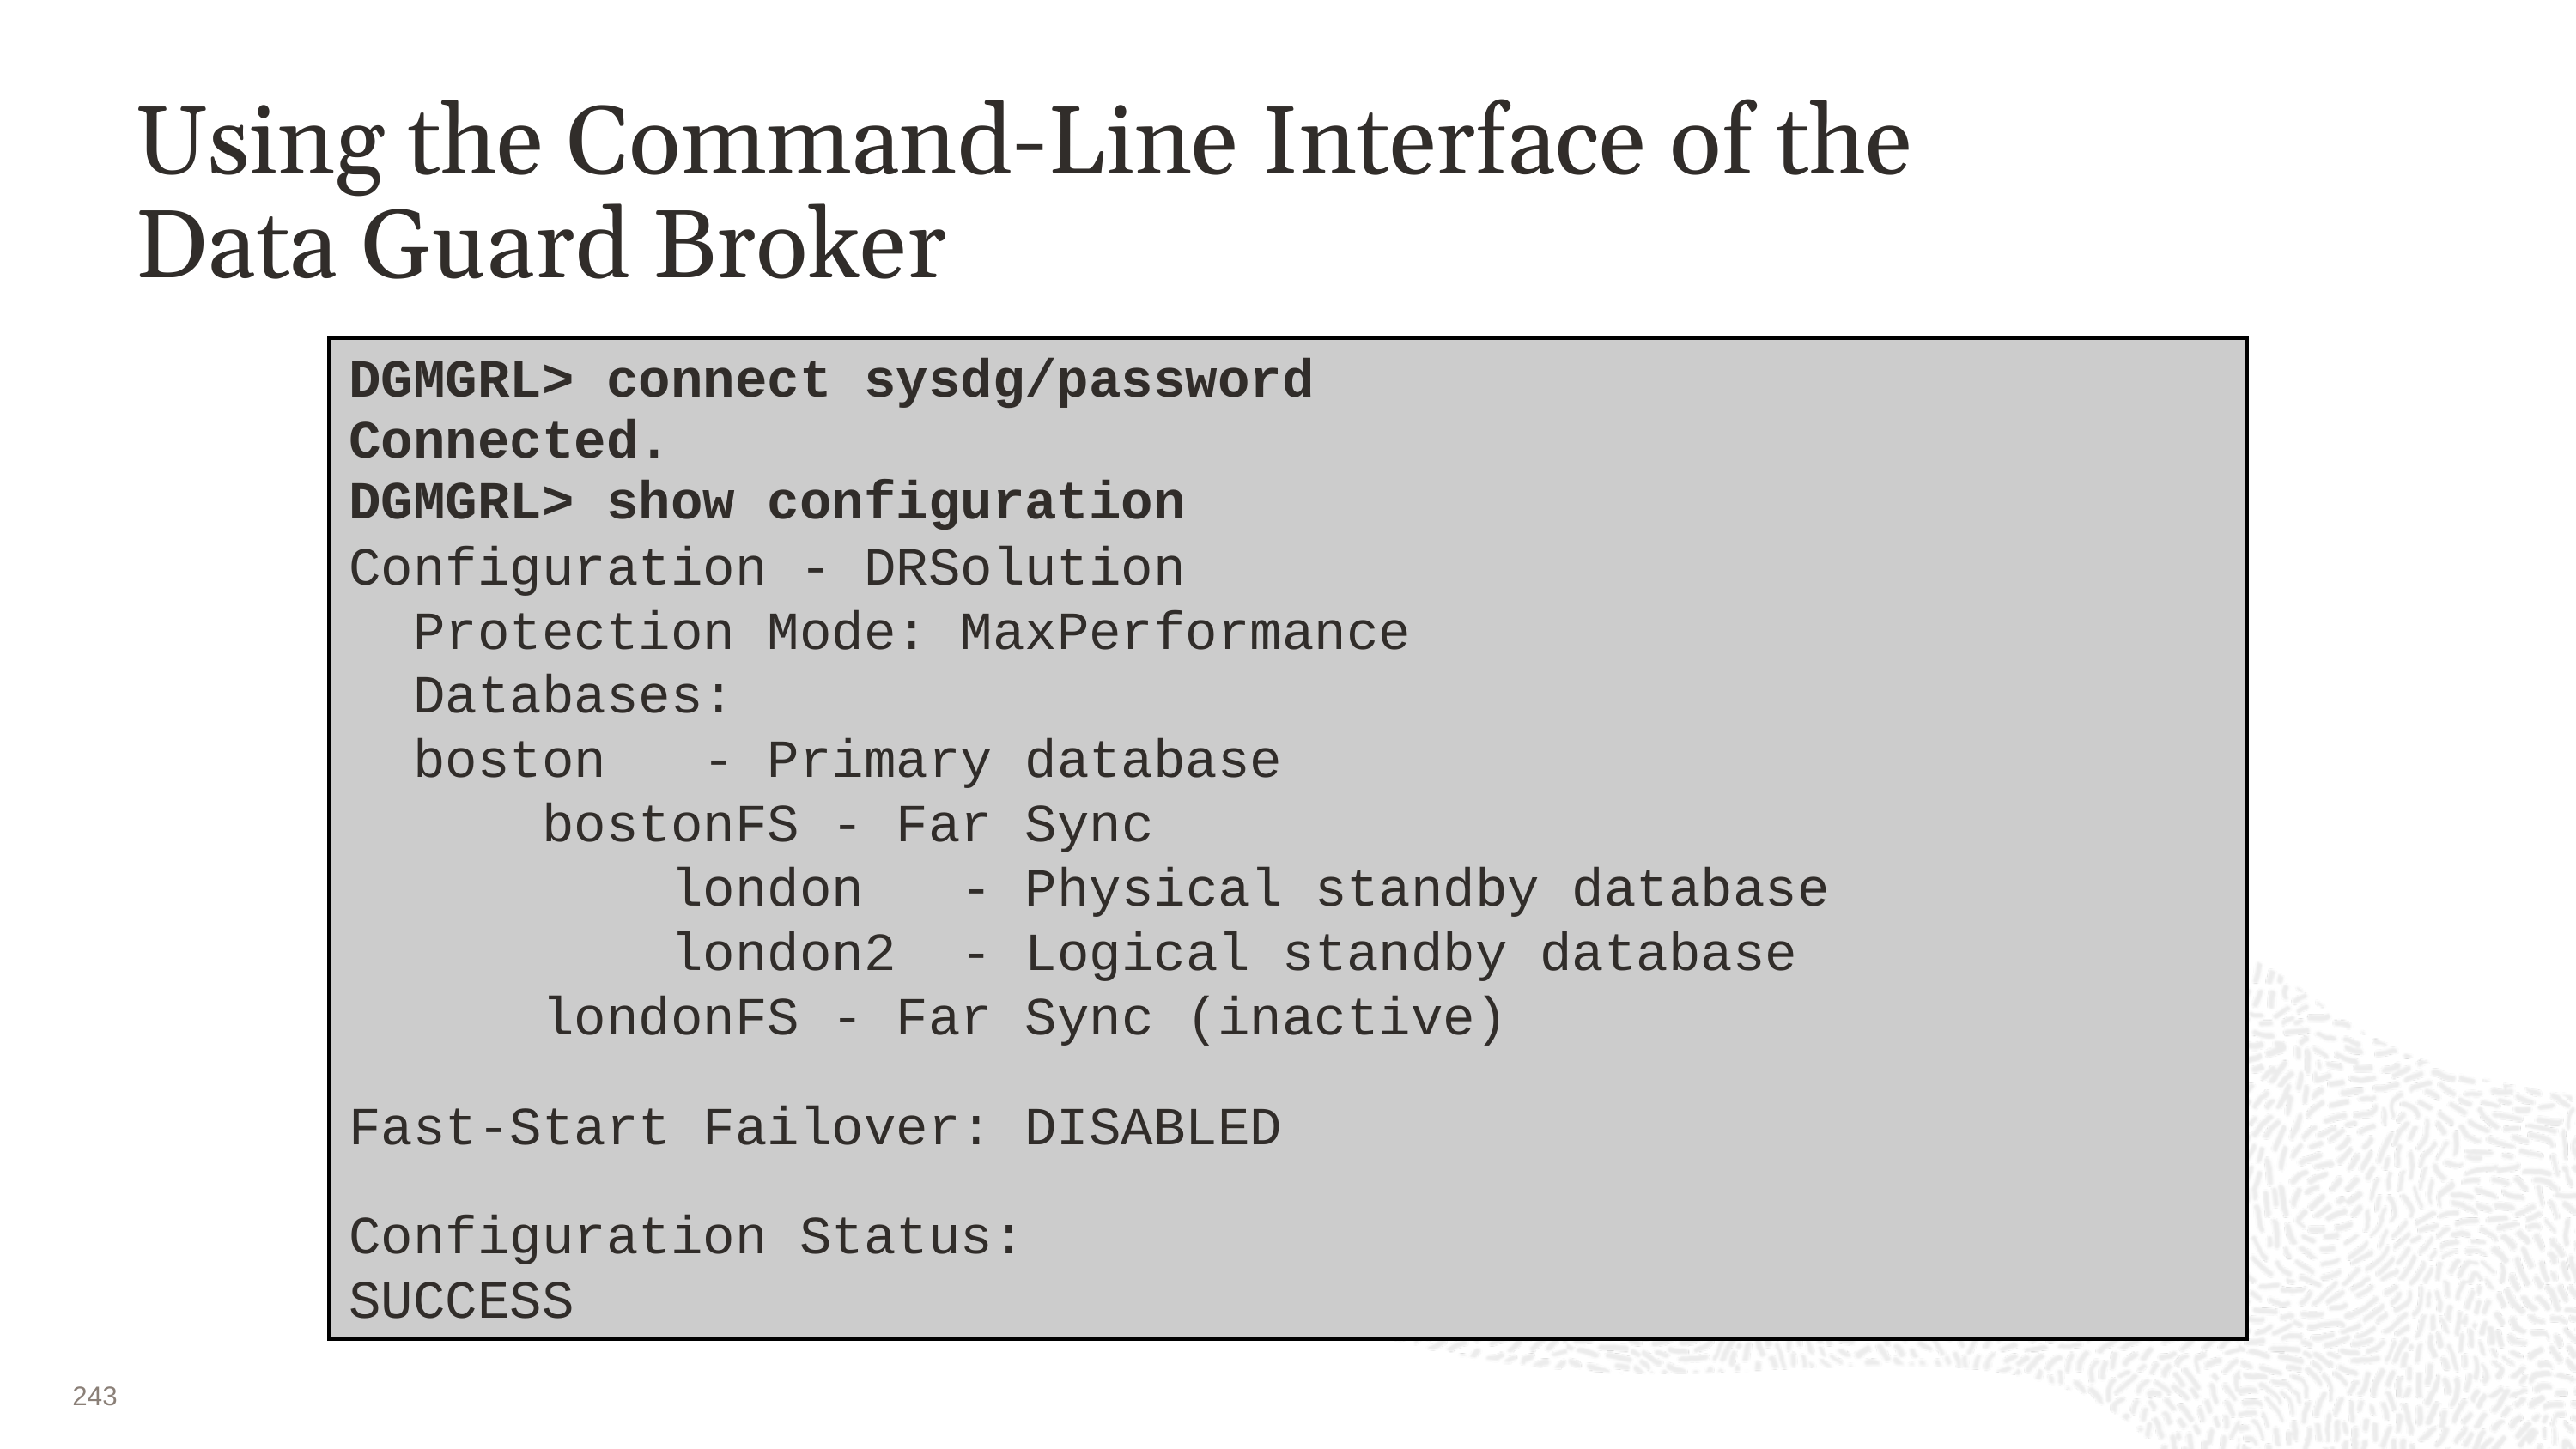

# Using the Command-Line Interface of the Data Guard Broker
DGMGRL> connect sysdg/password
Connected.
DGMGRL> show configuration
Configuration - DRSolution
  Protection Mode: MaxPerformance
  Databases:
  boston   - Primary database
      bostonFS - Far Sync
          london   - Physical standby database
          london2  - Logical standby database
      londonFS - Far Sync (inactive)

Fast-Start Failover: DISABLED

Configuration Status:
SUCCESS